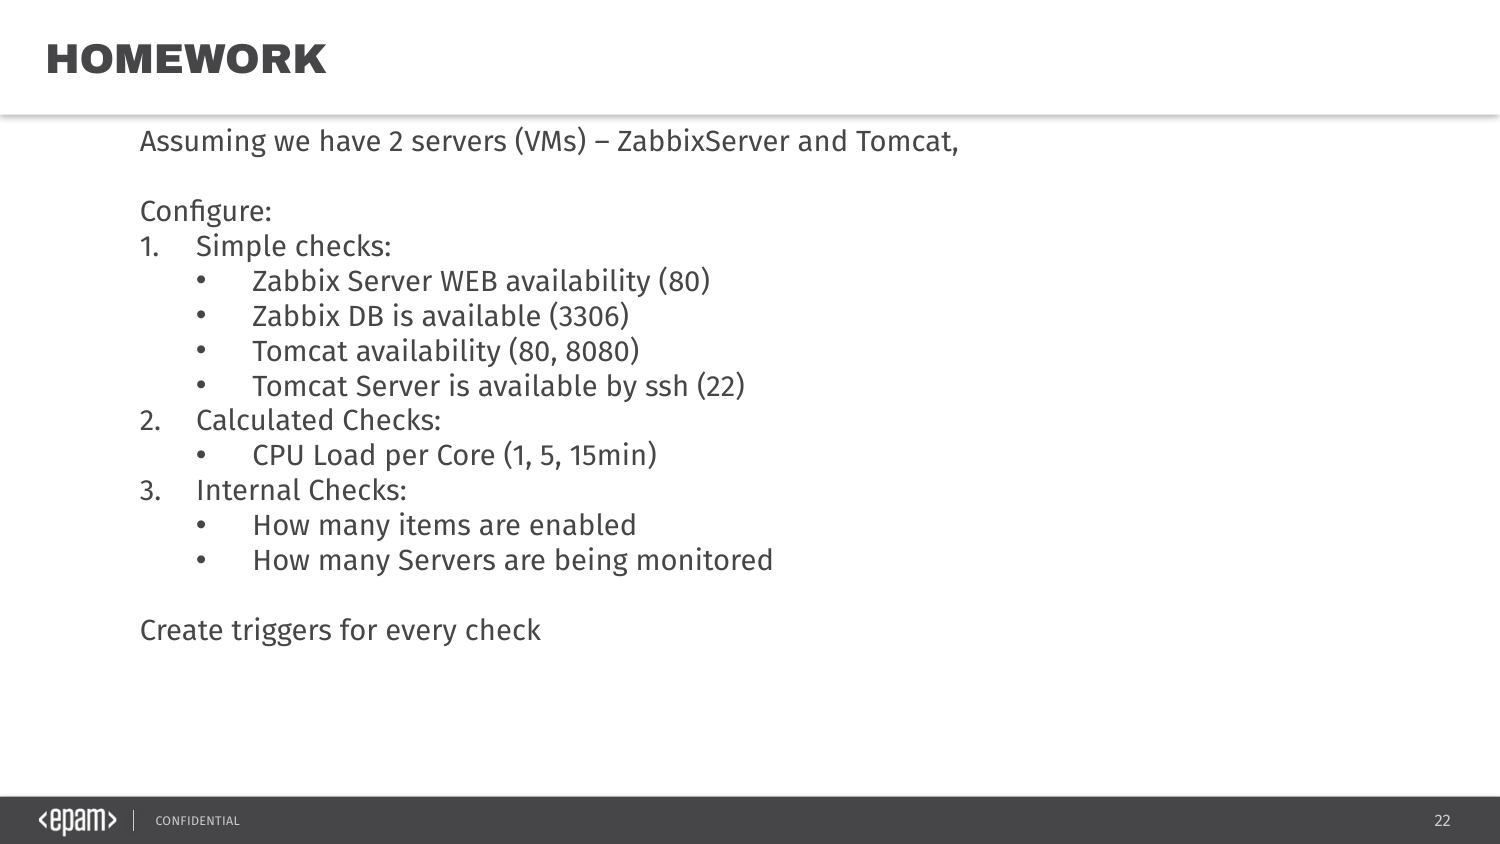

Homework
Assuming we have 2 servers (VMs) – ZabbixServer and Tomcat,

Configure:
Simple checks:
Zabbix Server WEB availability (80)
Zabbix DB is available (3306)
Tomcat availability (80, 8080)
Tomcat Server is available by ssh (22)
Calculated Checks:
CPU Load per Core (1, 5, 15min)
Internal Checks:
How many items are enabled
How many Servers are being monitored

Create triggers for every check